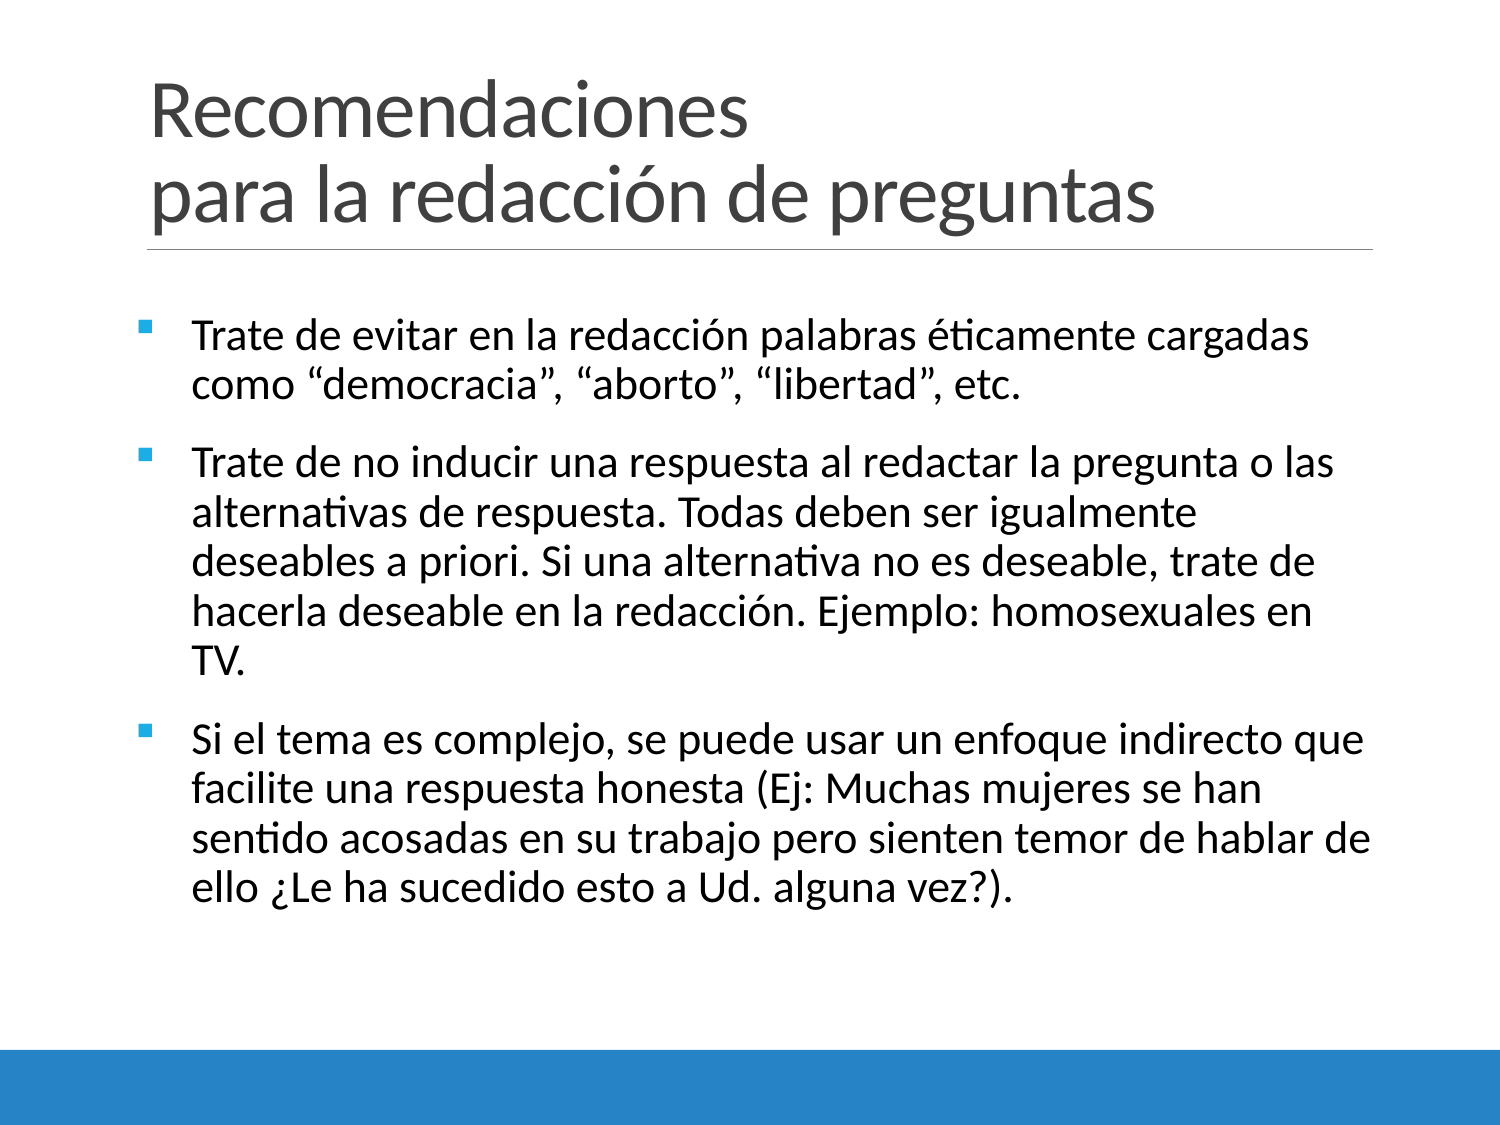

# Recomendaciones  para la redacción de preguntas
Trate de evitar en la redacción palabras éticamente cargadas como “democracia”, “aborto”, “libertad”, etc.
Trate de no inducir una respuesta al redactar la pregunta o las alternativas de respuesta. Todas deben ser igualmente deseables a priori. Si una alternativa no es deseable, trate de hacerla deseable en la redacción. Ejemplo: homosexuales en TV.
Si el tema es complejo, se puede usar un enfoque indirecto que facilite una respuesta honesta (Ej: Muchas mujeres se han sentido acosadas en su trabajo pero sienten temor de hablar de ello ¿Le ha sucedido esto a Ud. alguna vez?).